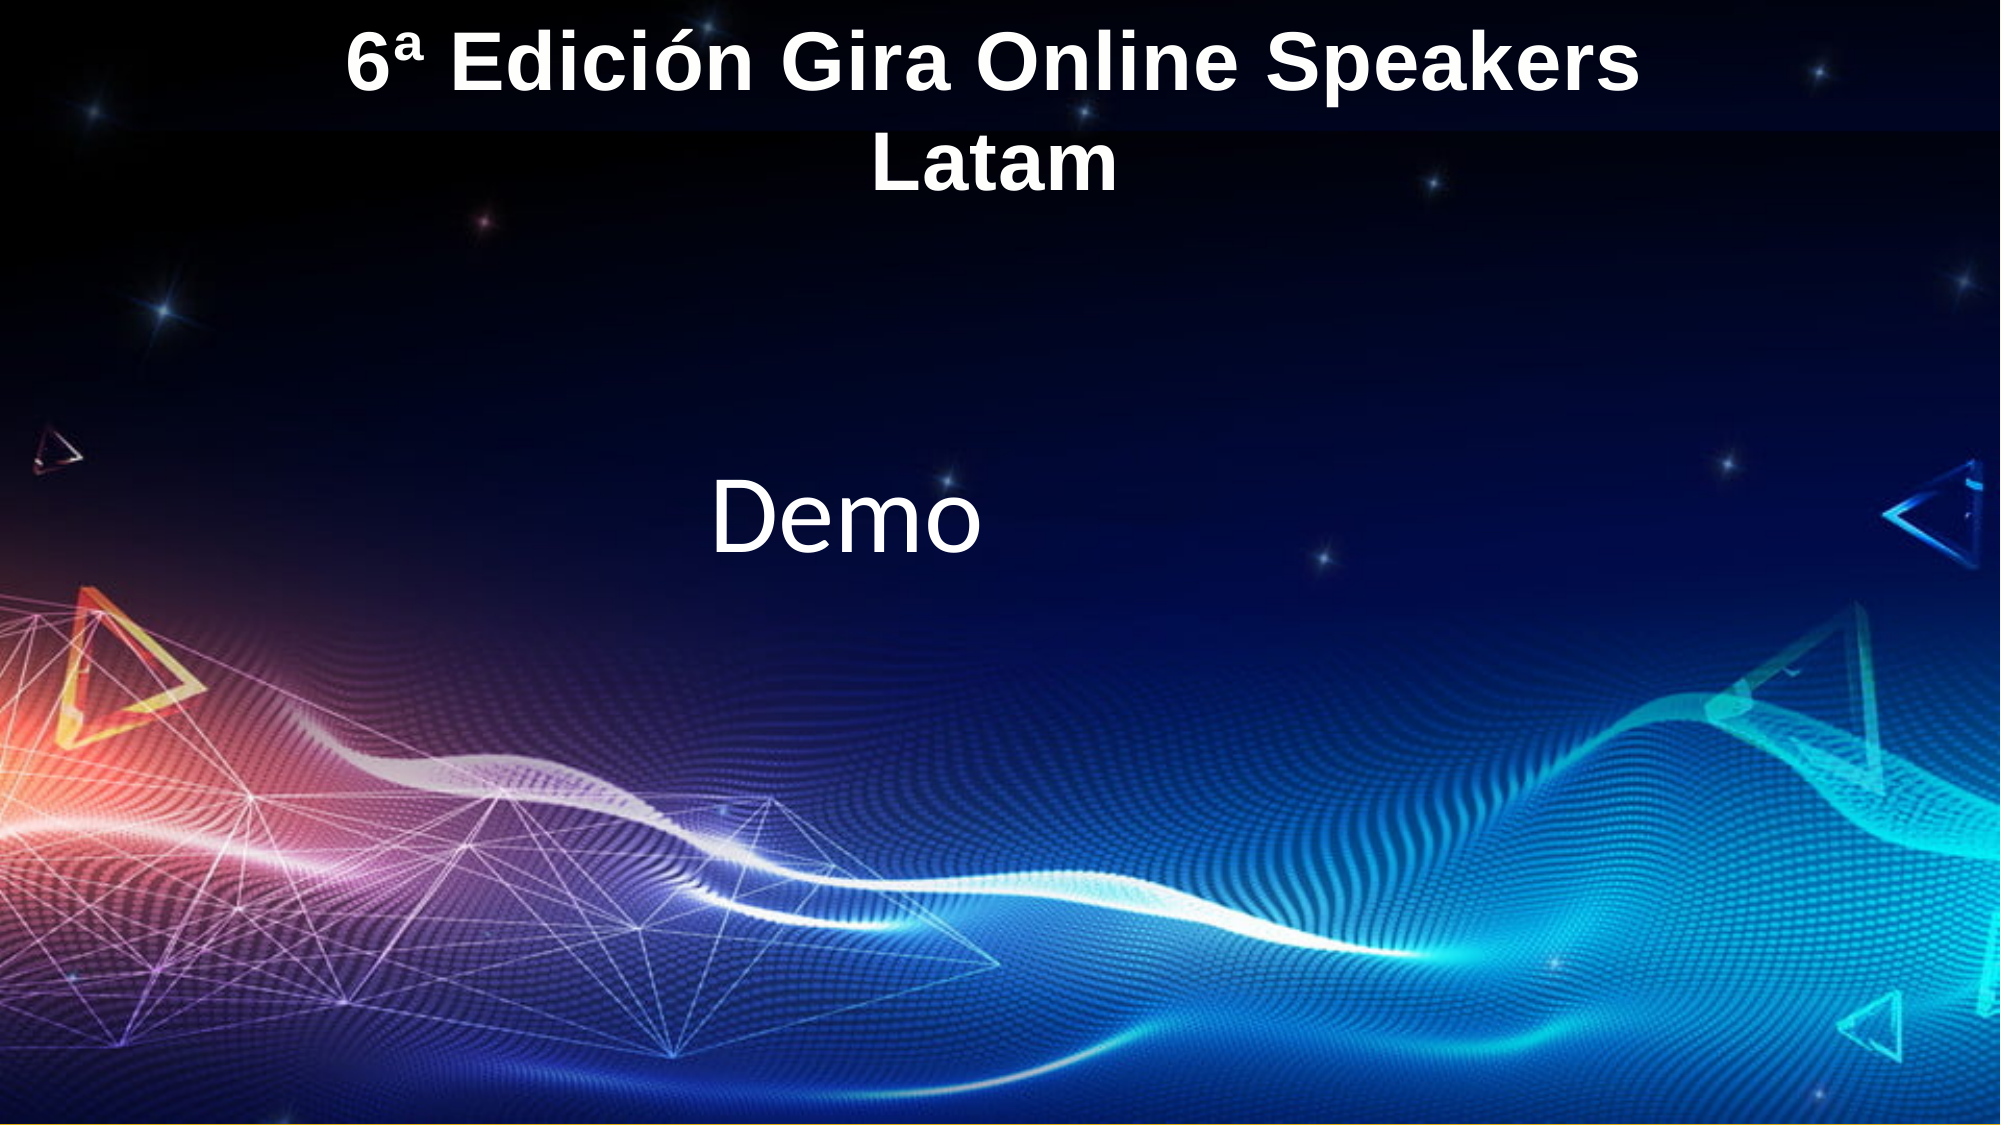

6ª Edición Gira Online Speakers Latam
Demo